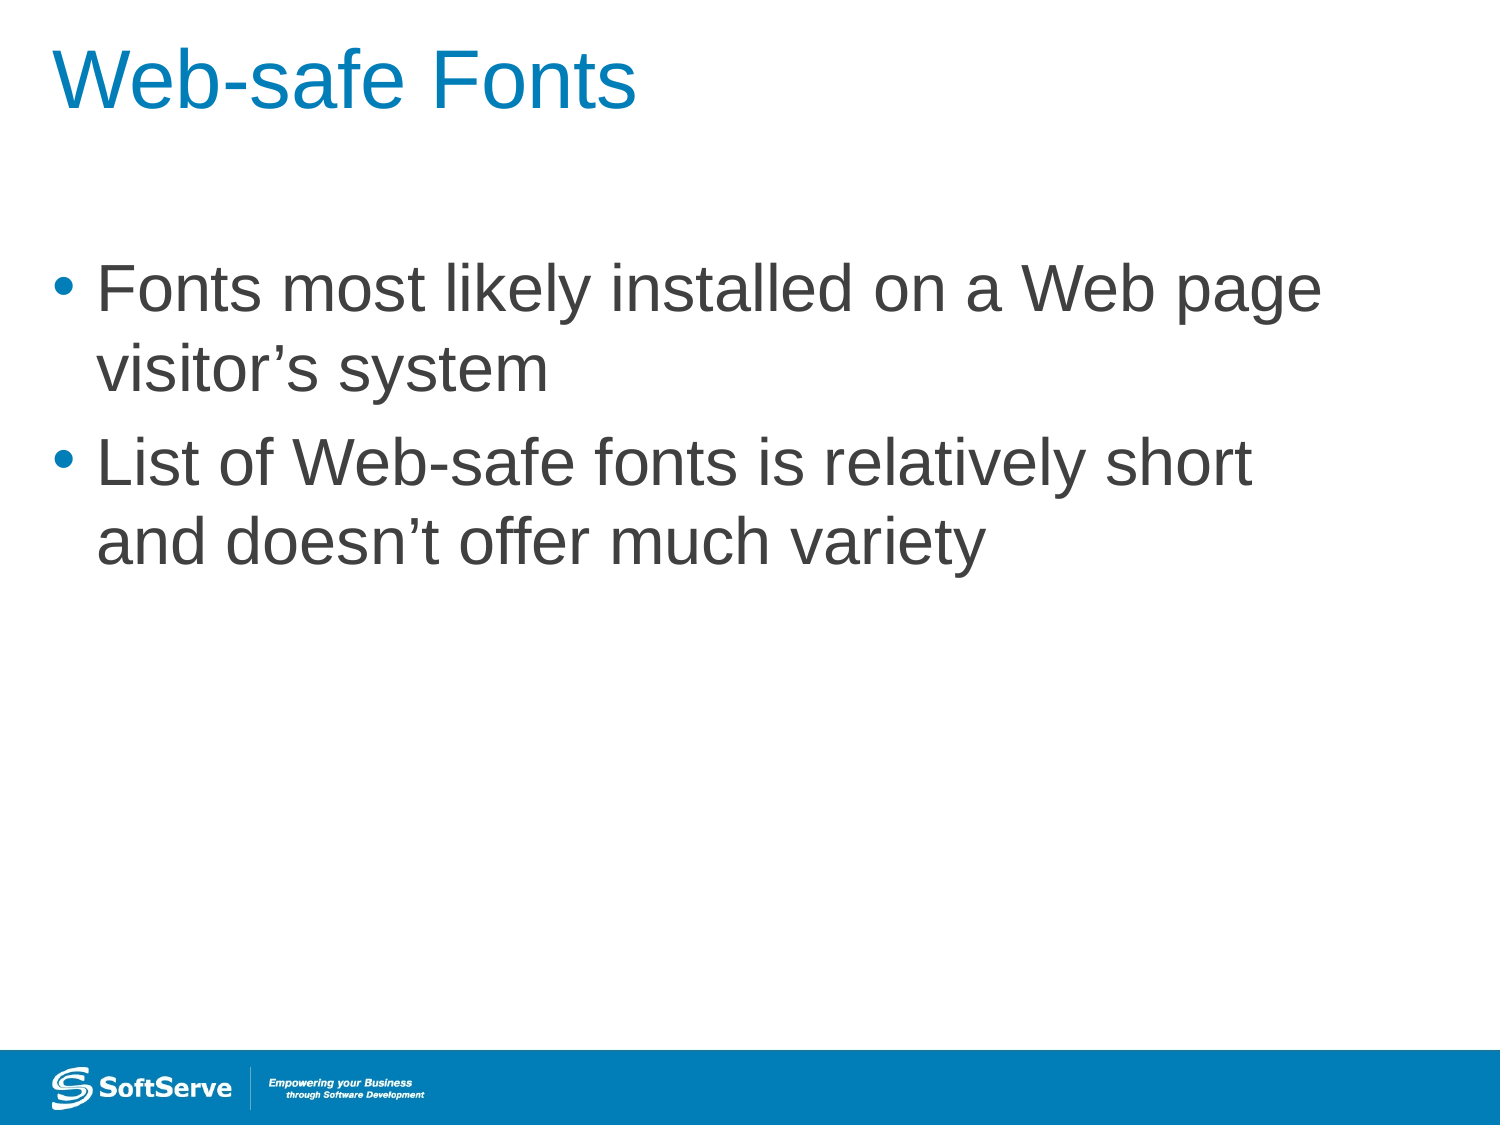

# Web-safe Fonts
Fonts most likely installed on a Web page visitor’s system
List of Web-safe fonts is relatively short and doesn’t offer much variety